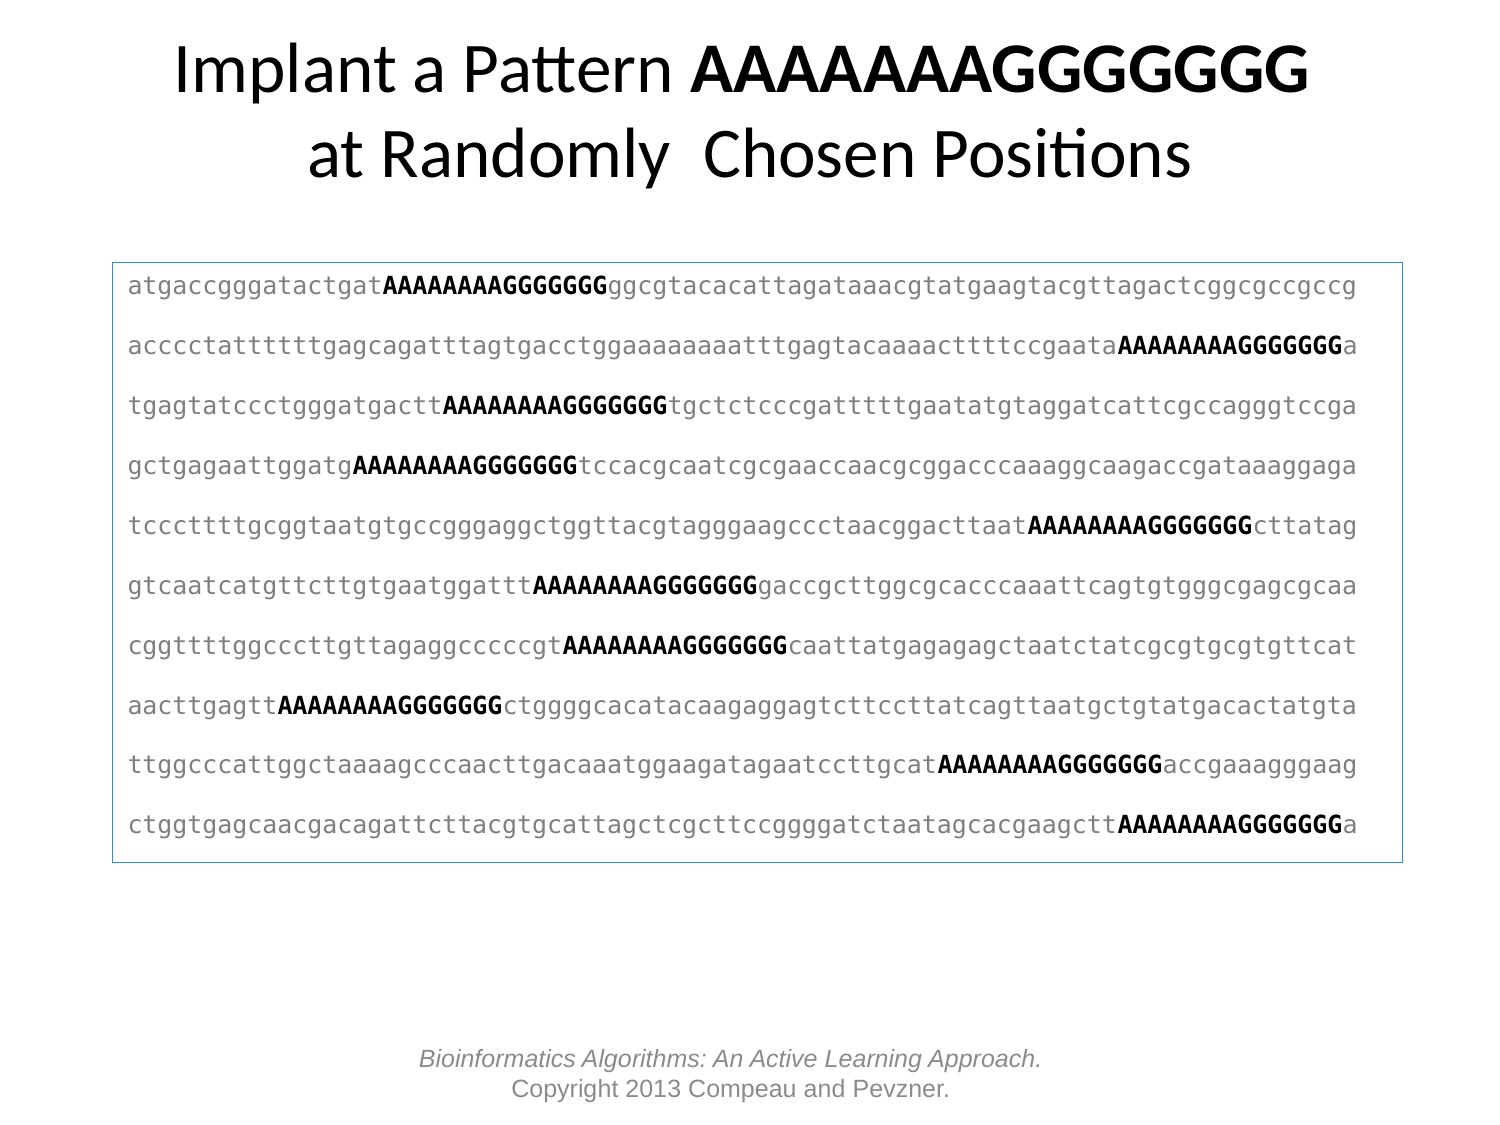

# Implant a Pattern AAAAAAAGGGGGGG at Randomly  Chosen Positions
atgaccgggatactgatAAAAAAAAGGGGGGGggcgtacacattagataaacgtatgaagtacgttagactcggcgccgccg
acccctattttttgagcagatttagtgacctggaaaaaaaatttgagtacaaaacttttccgaataAAAAAAAAGGGGGGGa
tgagtatccctgggatgacttAAAAAAAAGGGGGGGtgctctcccgatttttgaatatgtaggatcattcgccagggtccga
gctgagaattggatgAAAAAAAAGGGGGGGtccacgcaatcgcgaaccaacgcggacccaaaggcaagaccgataaaggaga
tcccttttgcggtaatgtgccgggaggctggttacgtagggaagccctaacggacttaatAAAAAAAAGGGGGGGcttatag
gtcaatcatgttcttgtgaatggatttAAAAAAAAGGGGGGGgaccgcttggcgcacccaaattcagtgtgggcgagcgcaa
cggttttggcccttgttagaggcccccgtAAAAAAAAGGGGGGGcaattatgagagagctaatctatcgcgtgcgtgttcat
aacttgagttAAAAAAAAGGGGGGGctggggcacatacaagaggagtcttccttatcagttaatgctgtatgacactatgta
ttggcccattggctaaaagcccaacttgacaaatggaagatagaatccttgcatAAAAAAAAGGGGGGGaccgaaagggaag
ctggtgagcaacgacagattcttacgtgcattagctcgcttccggggatctaatagcacgaagcttAAAAAAAAGGGGGGGa
Bioinformatics Algorithms: An Active Learning Approach.
Copyright 2013 Compeau and Pevzner.